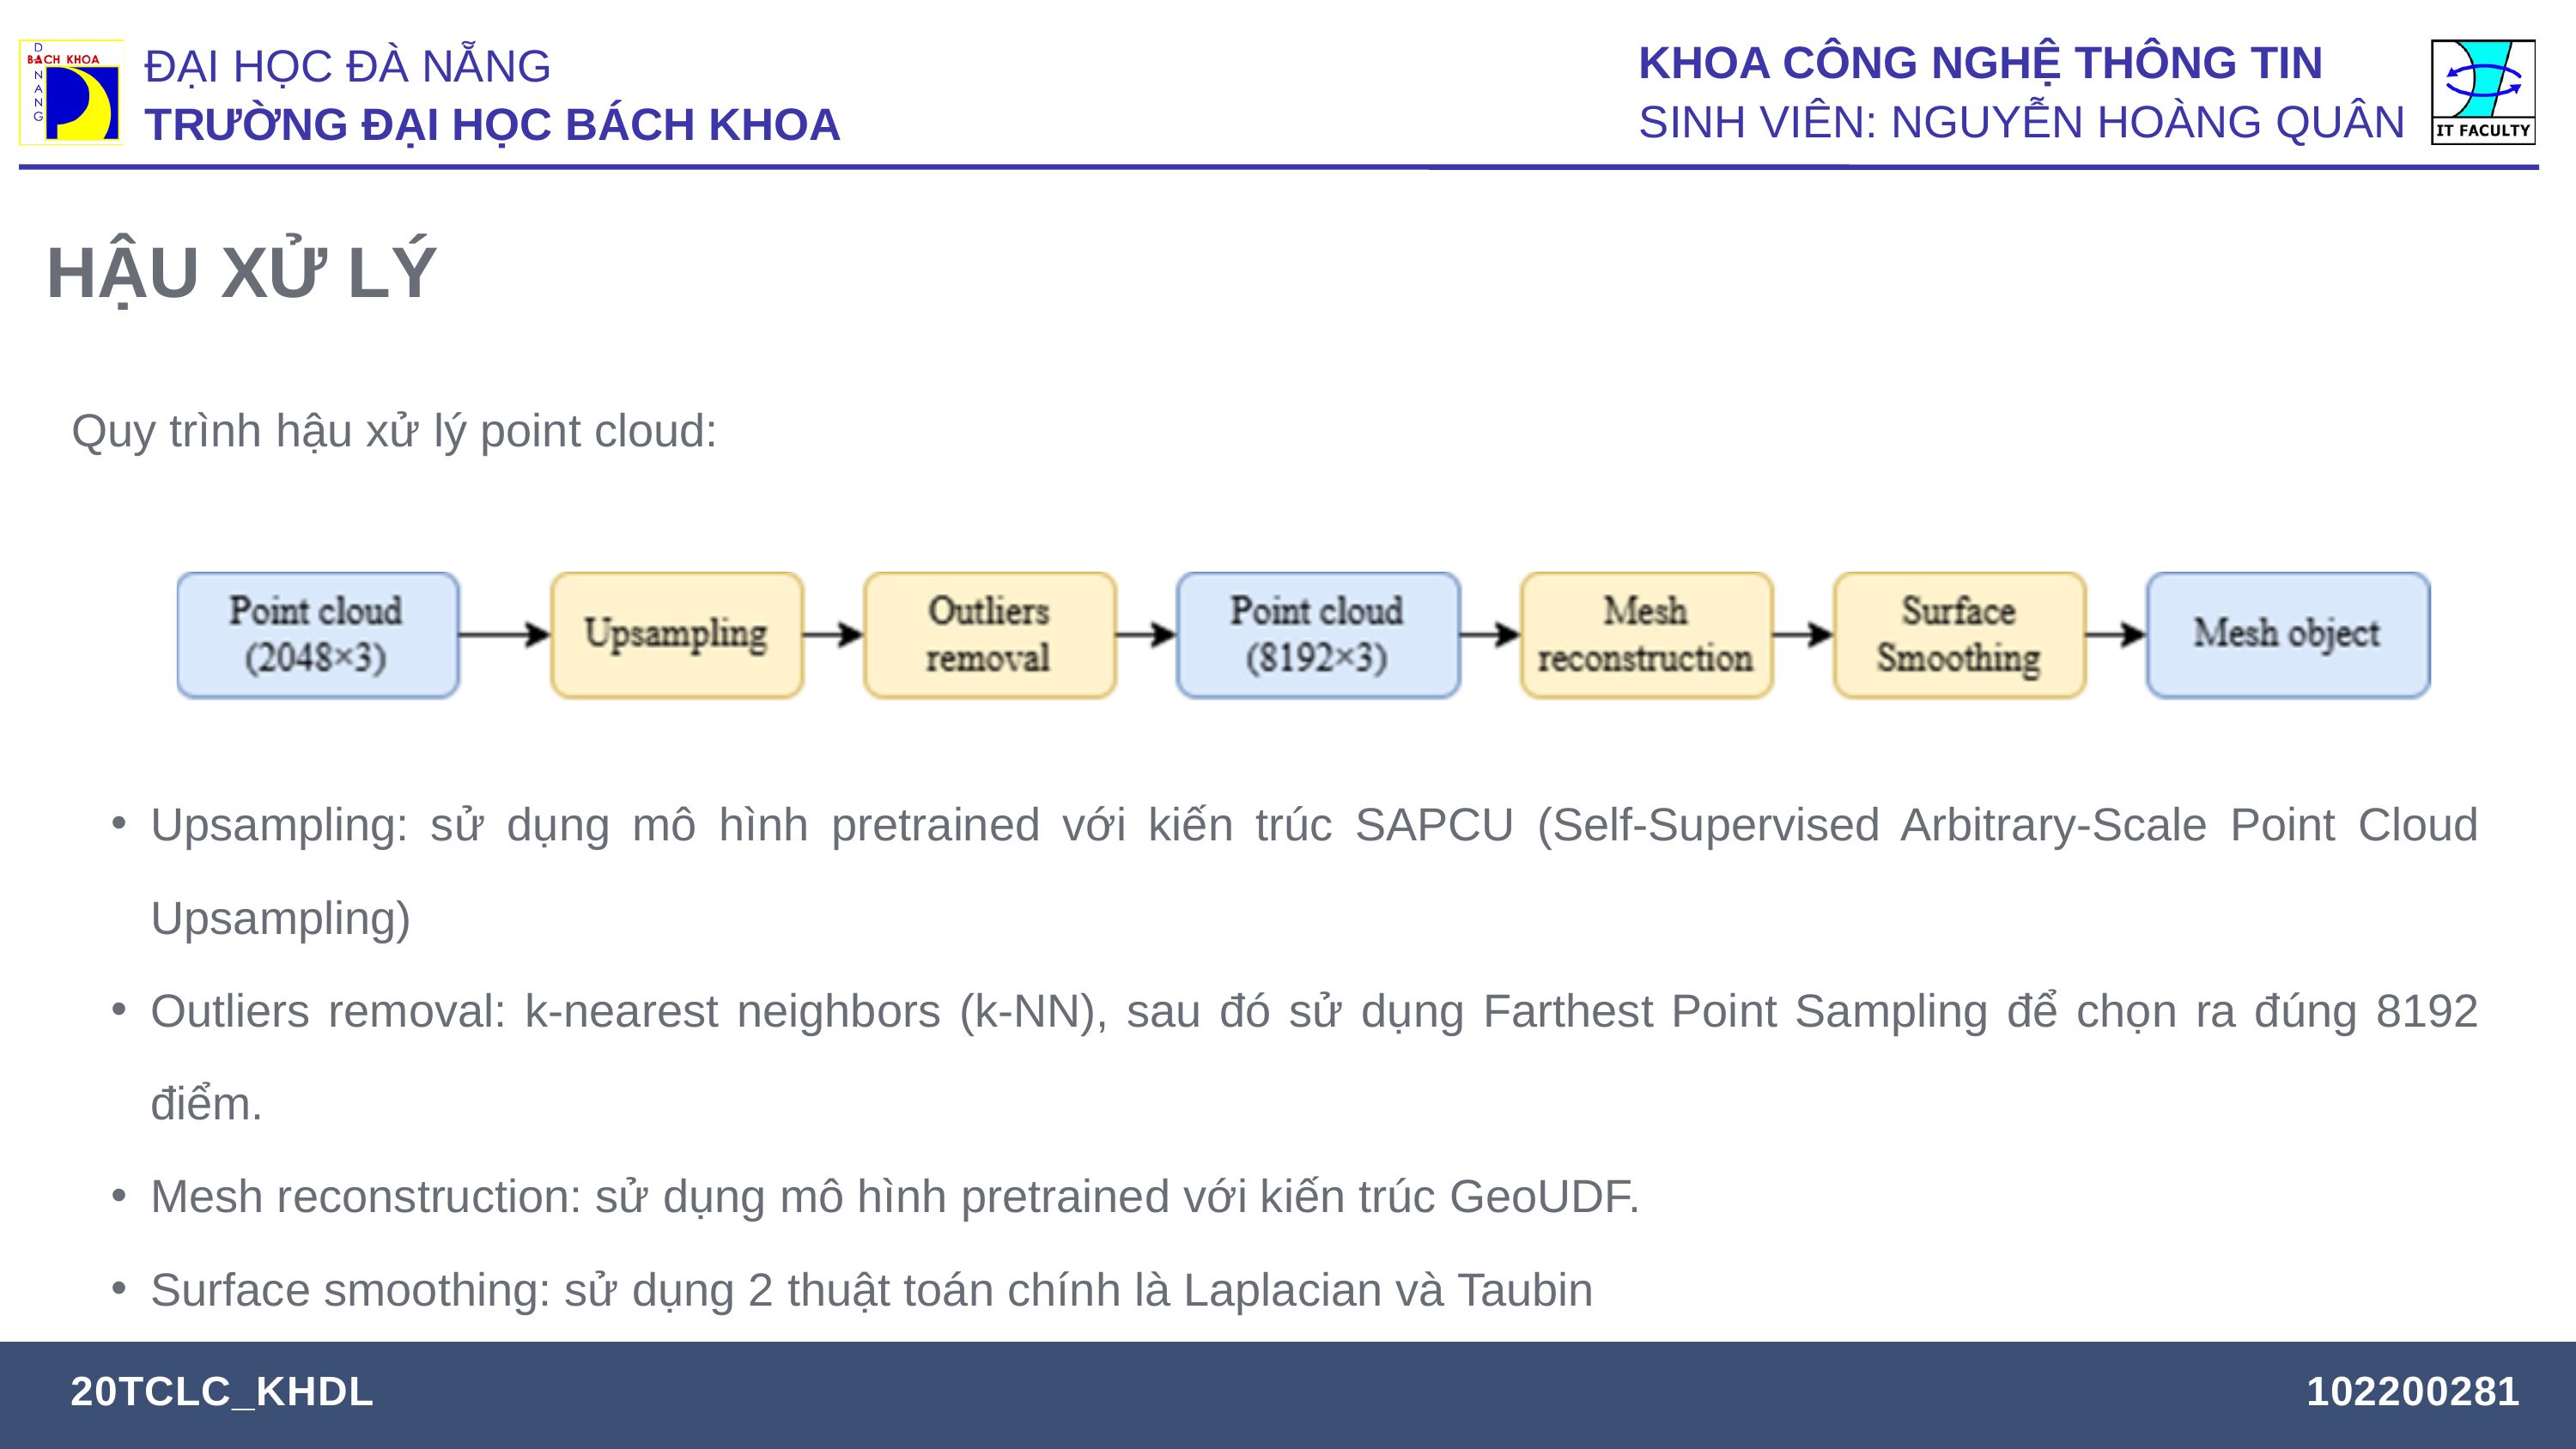

KHOA CÔNG NGHỆ THÔNG TIN
SINH VIÊN: NGUYỄN HOÀNG QUÂN
ĐẠI HỌC ĐÀ NẴNG
TRƯỜNG ĐẠI HỌC BÁCH KHOA

HẬU XỬ LÝ
Quy trình hậu xử lý point cloud:

Upsampling: sử dụng mô hình pretrained với kiến trúc SAPCU (Self-Supervised Arbitrary-Scale Point Cloud Upsampling)
Outliers removal: k-nearest neighbors (k-NN), sau đó sử dụng Farthest Point Sampling để chọn ra đúng 8192 điểm.
Mesh reconstruction: sử dụng mô hình pretrained với kiến trúc GeoUDF.
Surface smoothing: sử dụng 2 thuật toán chính là Laplacian và Taubin
MAJOR: INTERIOR DESIGN

20TCLC_KHDL
102200281